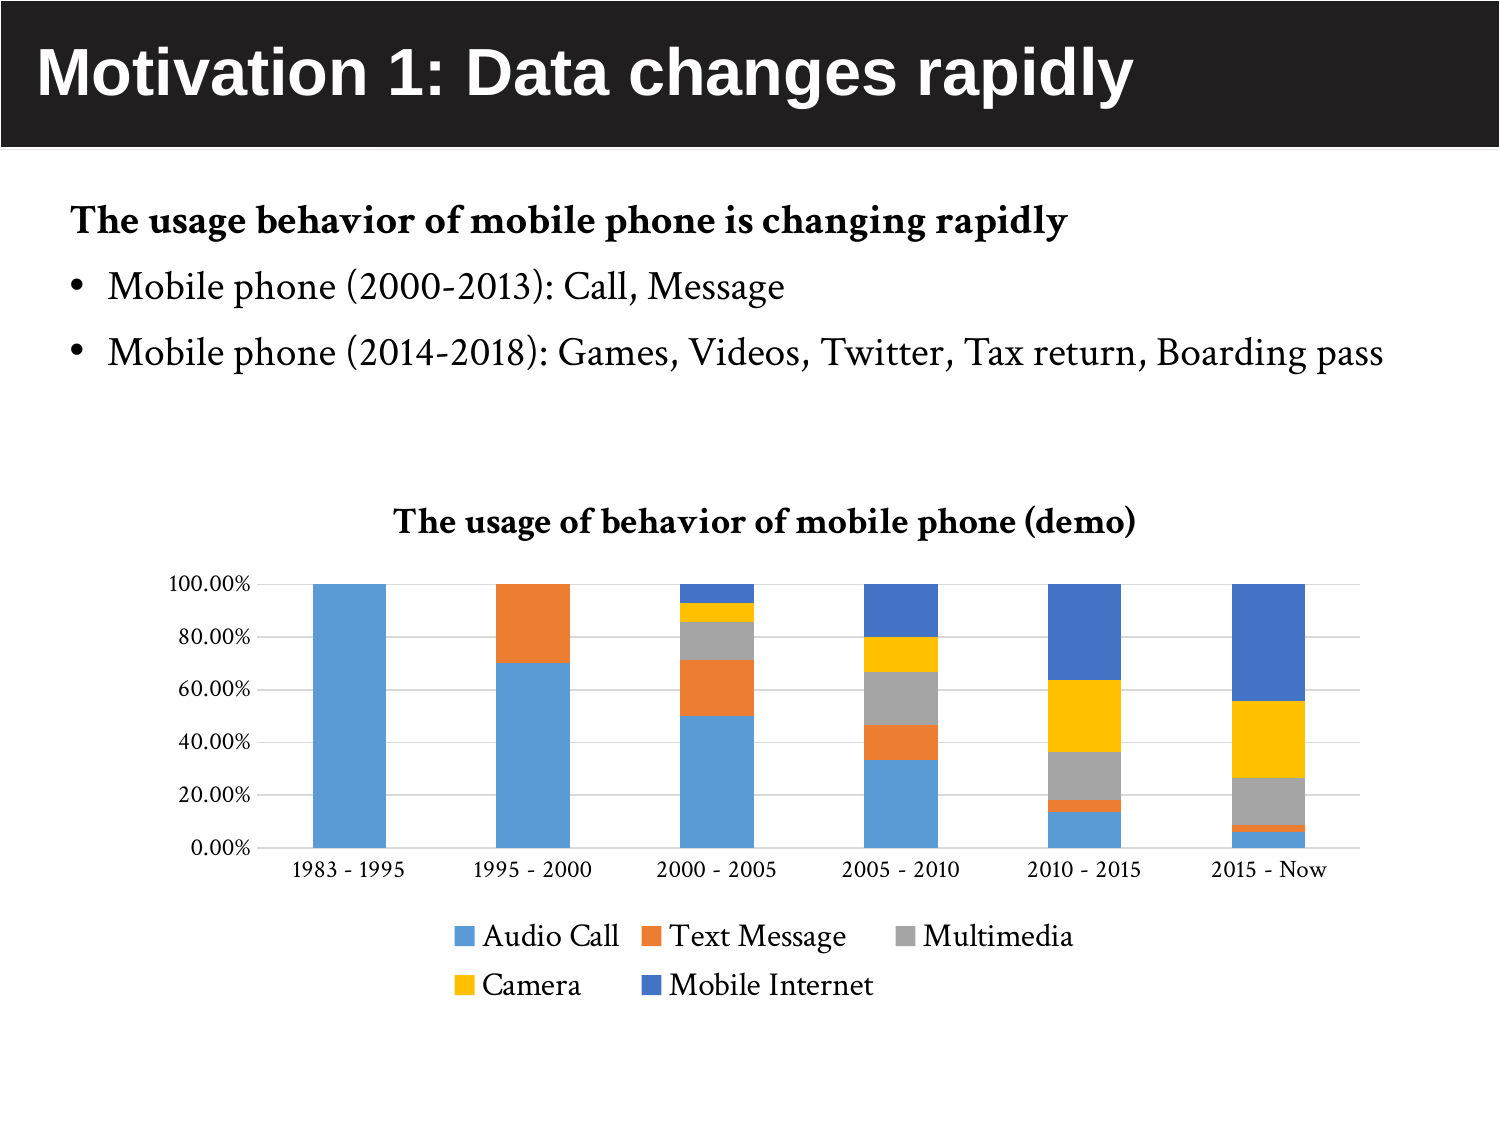

Motivation 1: Data changes rapidly
The usage behavior of mobile phone is changing rapidly
Mobile phone (2000-2013): Call, Message
Mobile phone (2014-2018): Games, Videos, Twitter, Tax return, Boarding pass

### Chart: The usage of behavior of mobile phone (demo)

| Category | Audio Call | Text Message | Multimedia | Camera | Mobile Internet |
|---|---|---|---|---|---|
| 1983 - 1995 | 1.0 | 0.0 | 0.0 | 0.0 | 0.0 |
| 1995 - 2000 | 0.7 | 0.3 | 0.0 | 0.0 | 0.0 |
| 2000 - 2005 | 0.5 | 0.214285714285714 | 0.142857142857143 | 0.0714285714285714 | 0.0714285714285714 |
| 2005 - 2010 | 0.333333333333333 | 0.133333333333333 | 0.2 | 0.133333333333333 | 0.2 |
| 2010 - 2015 | 0.136363636363636 | 0.0454545454545455 | 0.181818181818182 | 0.272727272727273 | 0.363636363636364 |
| 2015 - Now | 0.0588235294117647 | 0.0294117647058824 | 0.176470588235294 | 0.294117647058824 | 0.441176470588235 |